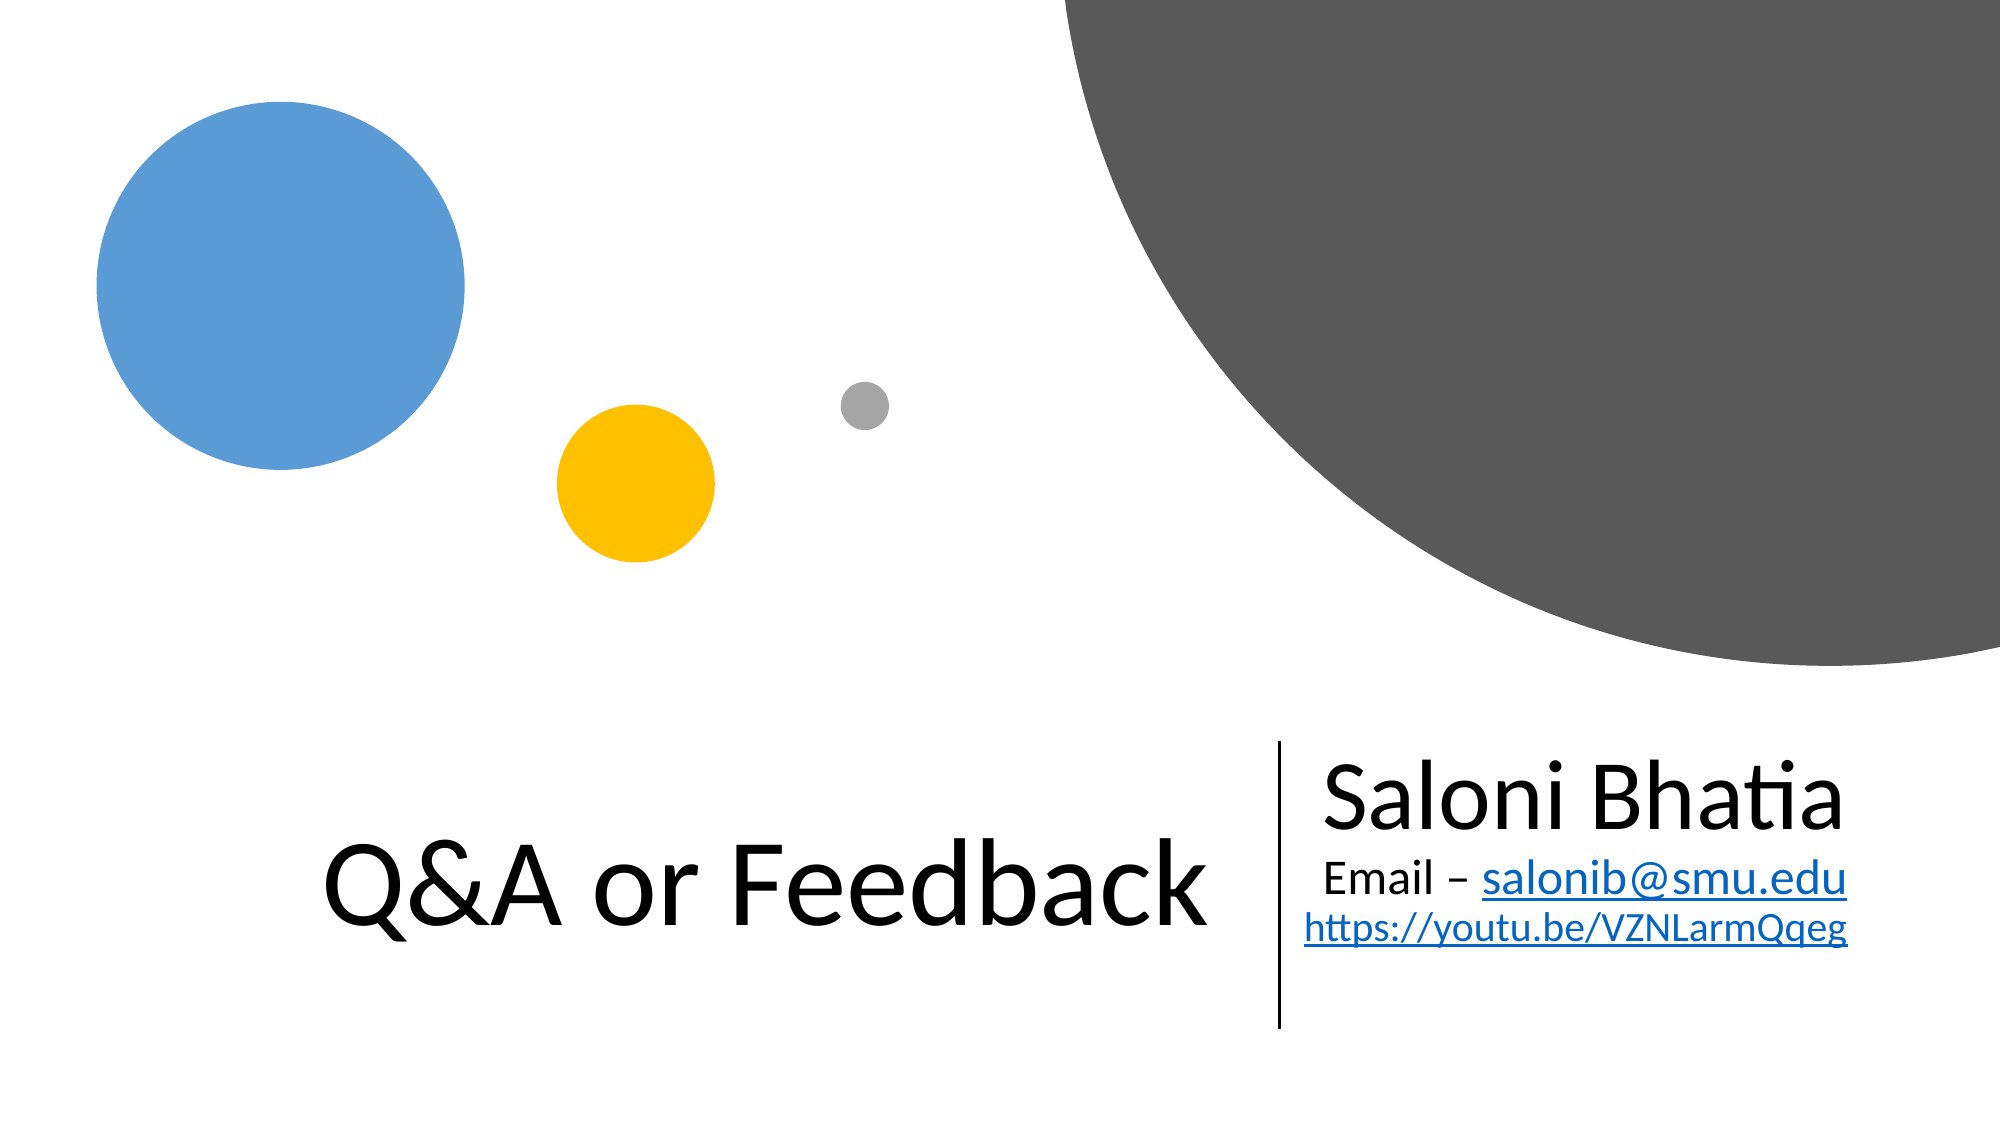

Saloni Bhatia
Email – salonib@smu.edu
https://youtu.be/VZNLarmQqeg

# Q&A or Feedback